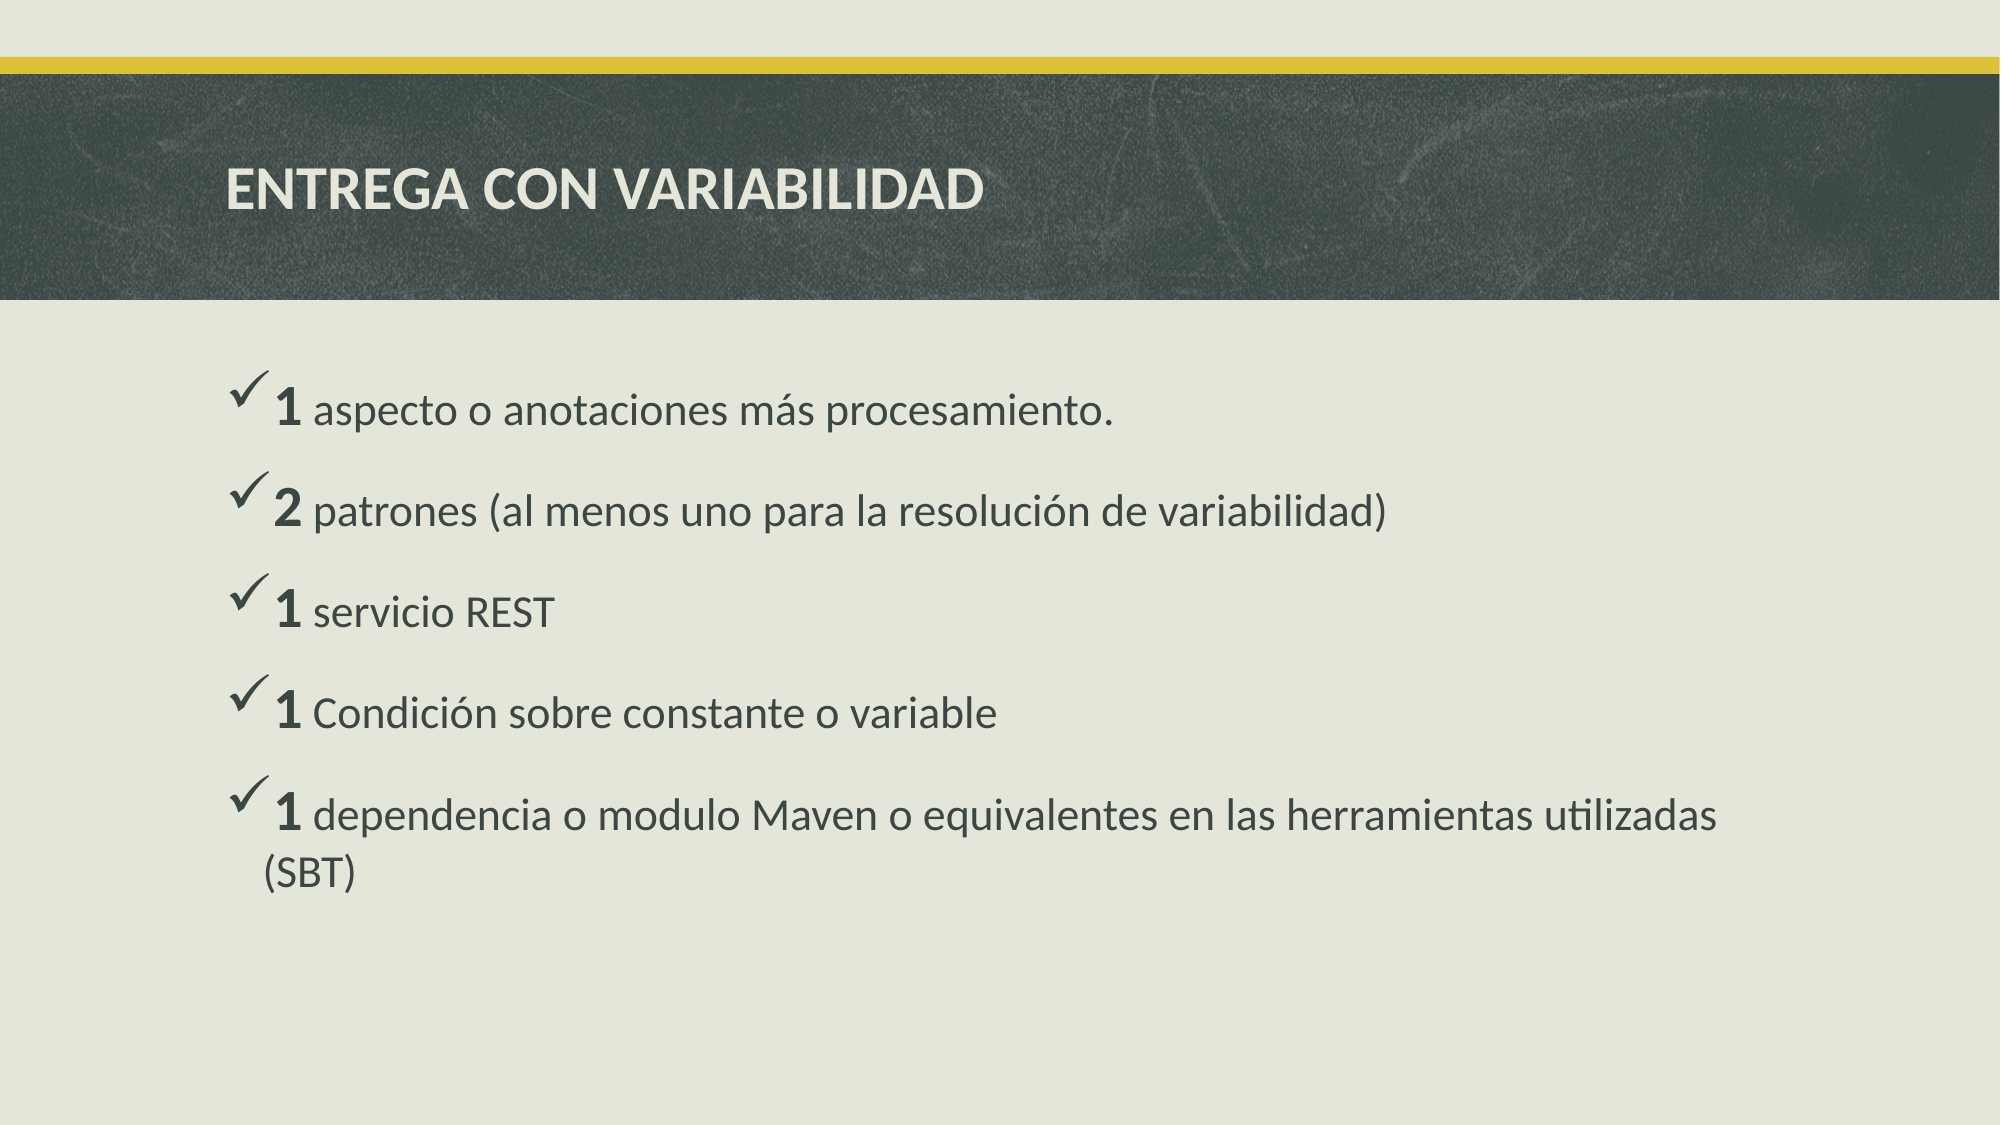

# ENTREGA CON VARIABILIDAD
1 aspecto o anotaciones más procesamiento.
2 patrones (al menos uno para la resolución de variabilidad)
1 servicio REST
1 Condición sobre constante o variable
1 dependencia o modulo Maven o equivalentes en las herramientas utilizadas (SBT)